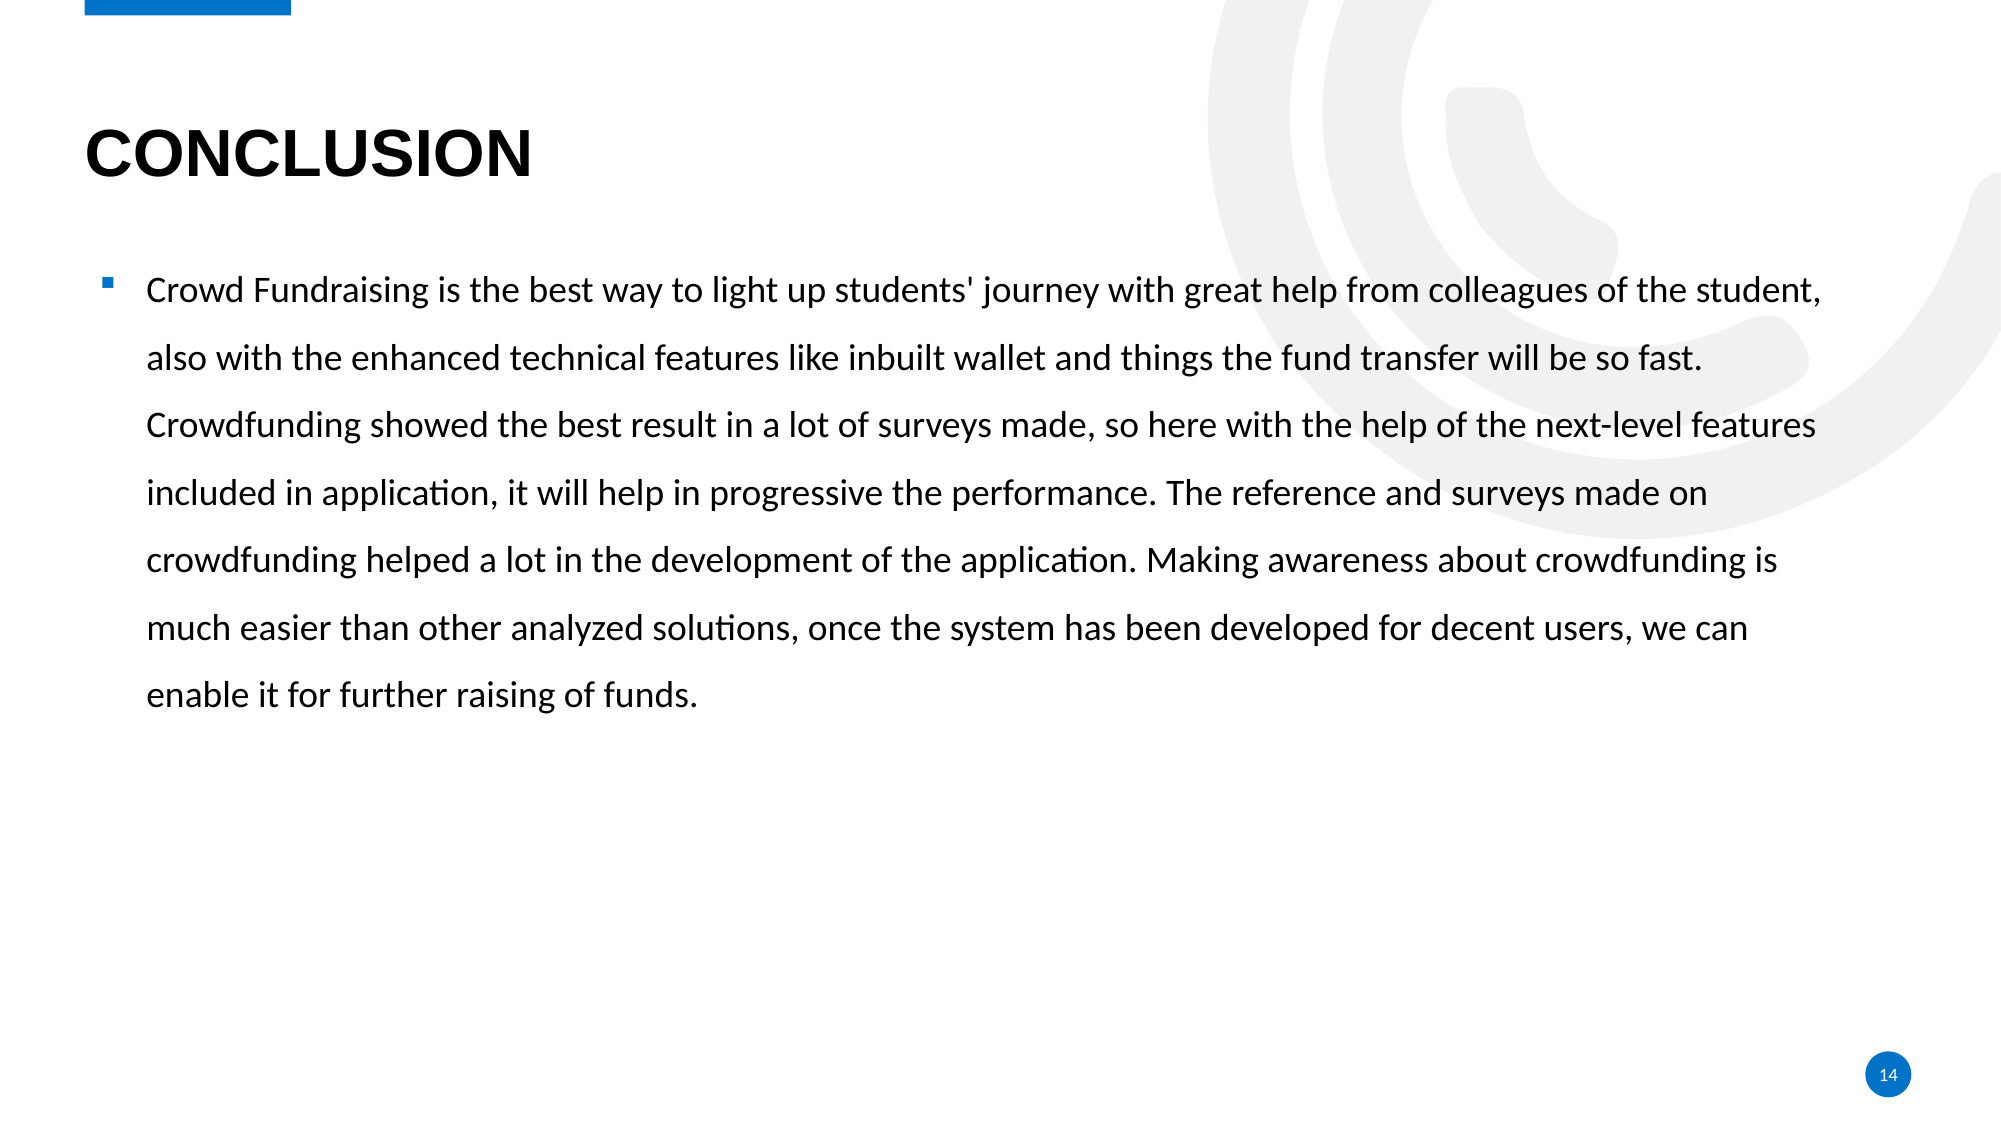

# conclusion
Crowd Fundraising is the best way to light up students' journey with great help from colleagues of the student, also with the enhanced technical features like inbuilt wallet and things the fund transfer will be so fast. Crowdfunding showed the best result in a lot of surveys made, so here with the help of the next-level features included in application, it will help in progressive the performance. The reference and surveys made on crowdfunding helped a lot in the development of the application. Making awareness about crowdfunding is much easier than other analyzed solutions, once the system has been developed for decent users, we can enable it for further raising of funds.

14